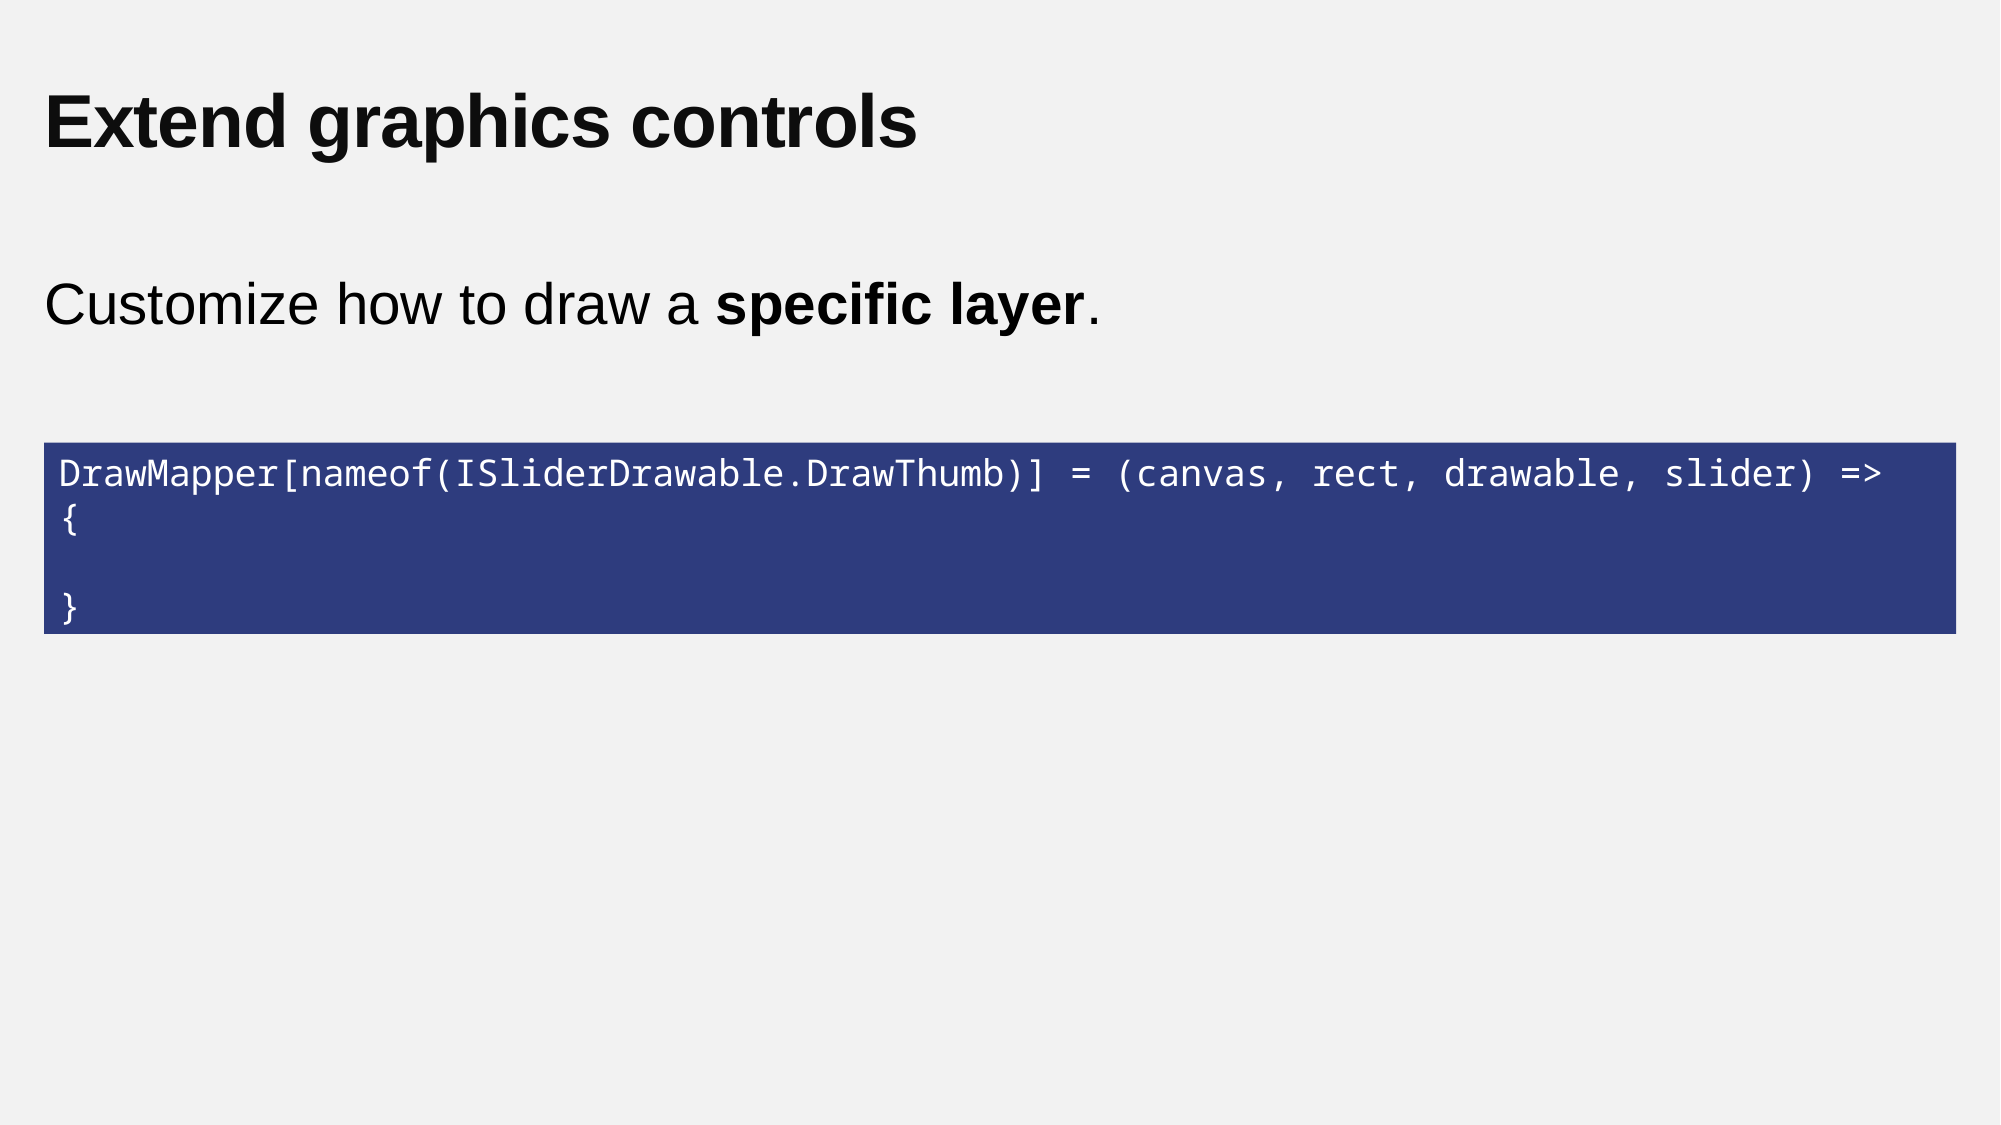

# Extend graphics controls
Customize how to draw a specific layer.

DrawMapper[nameof(ISliderDrawable.DrawThumb)] = (canvas, rect, drawable, slider) =>
{
}